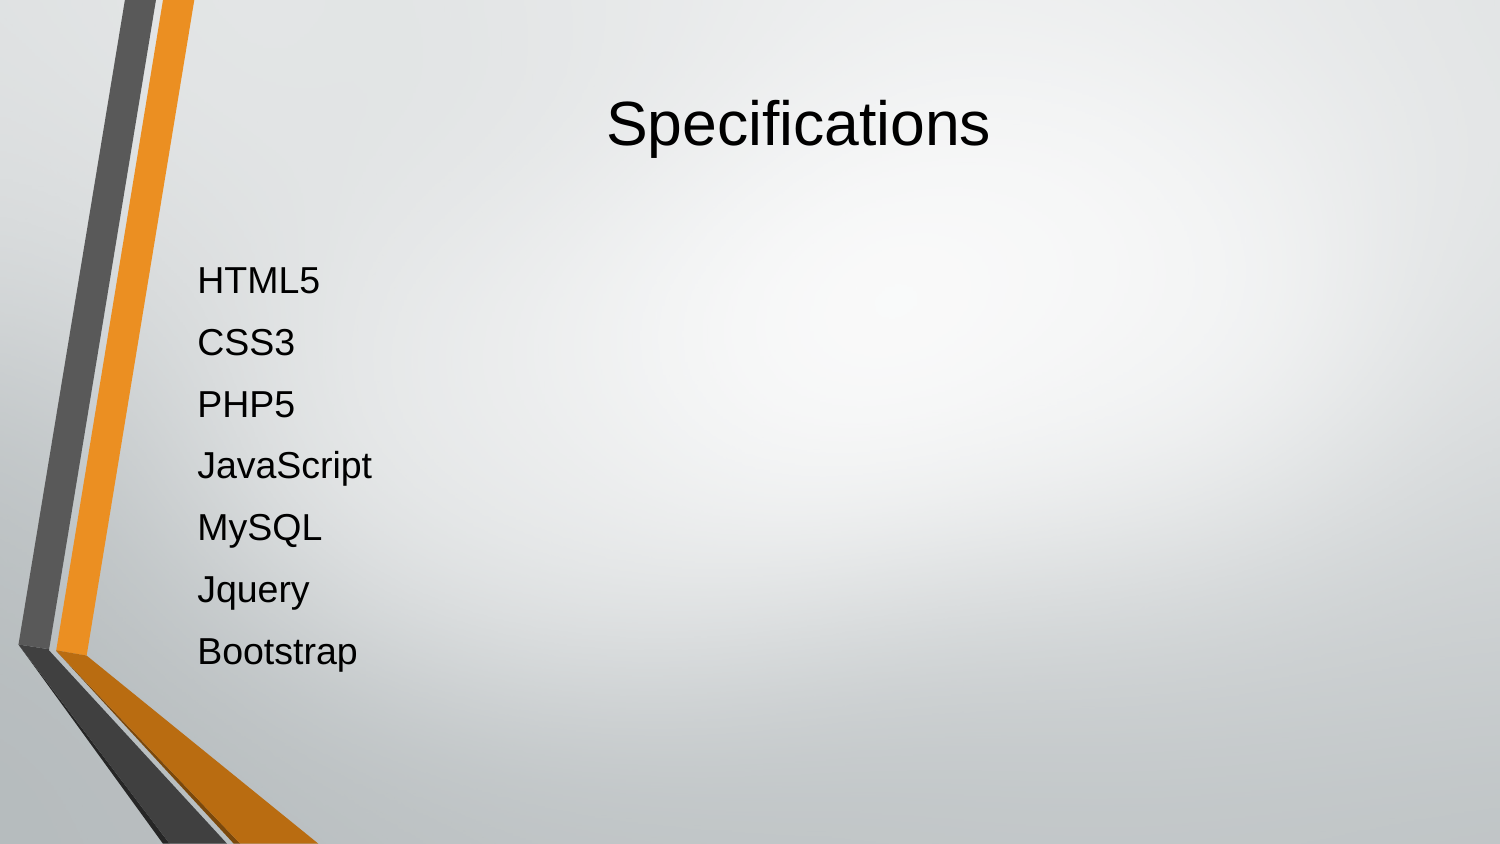

# Specifications
HTML5
CSS3
PHP5
JavaScript
MySQL
Jquery
Bootstrap